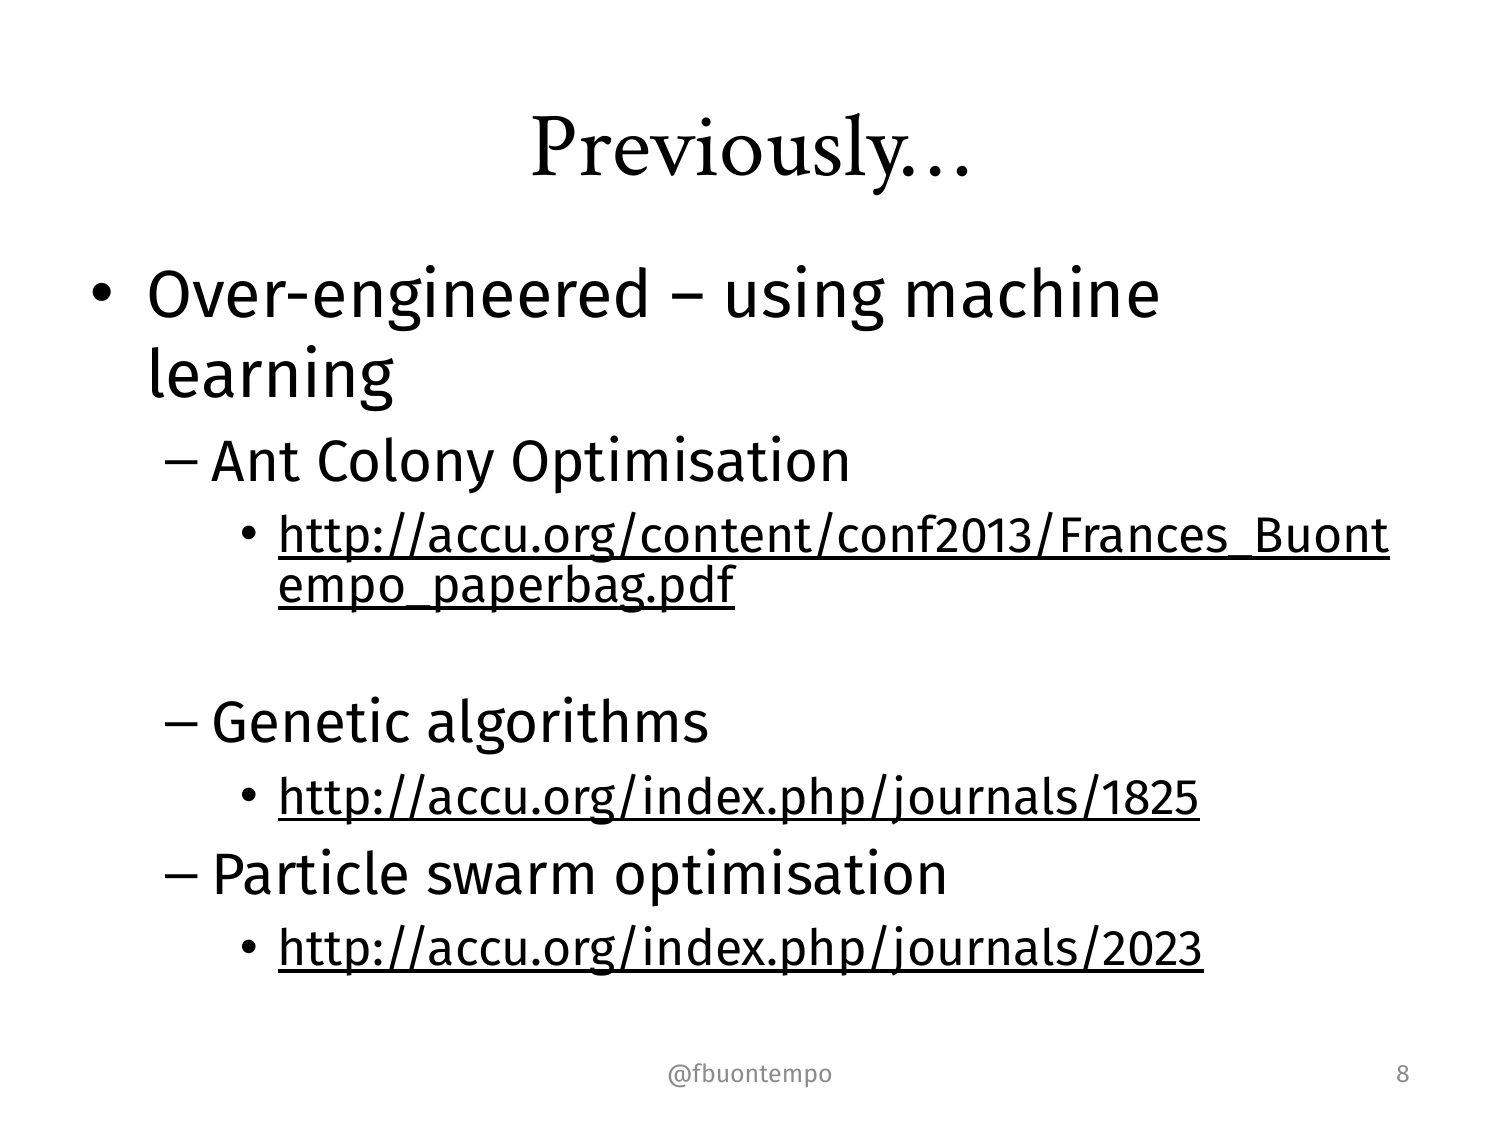

# Previously…
Over-engineered – using machine learning
Ant Colony Optimisation
http://accu.org/content/conf2013/Frances_Buontempo_paperbag.pdf
Genetic algorithms
http://accu.org/index.php/journals/1825
Particle swarm optimisation
http://accu.org/index.php/journals/2023
@fbuontempo
8